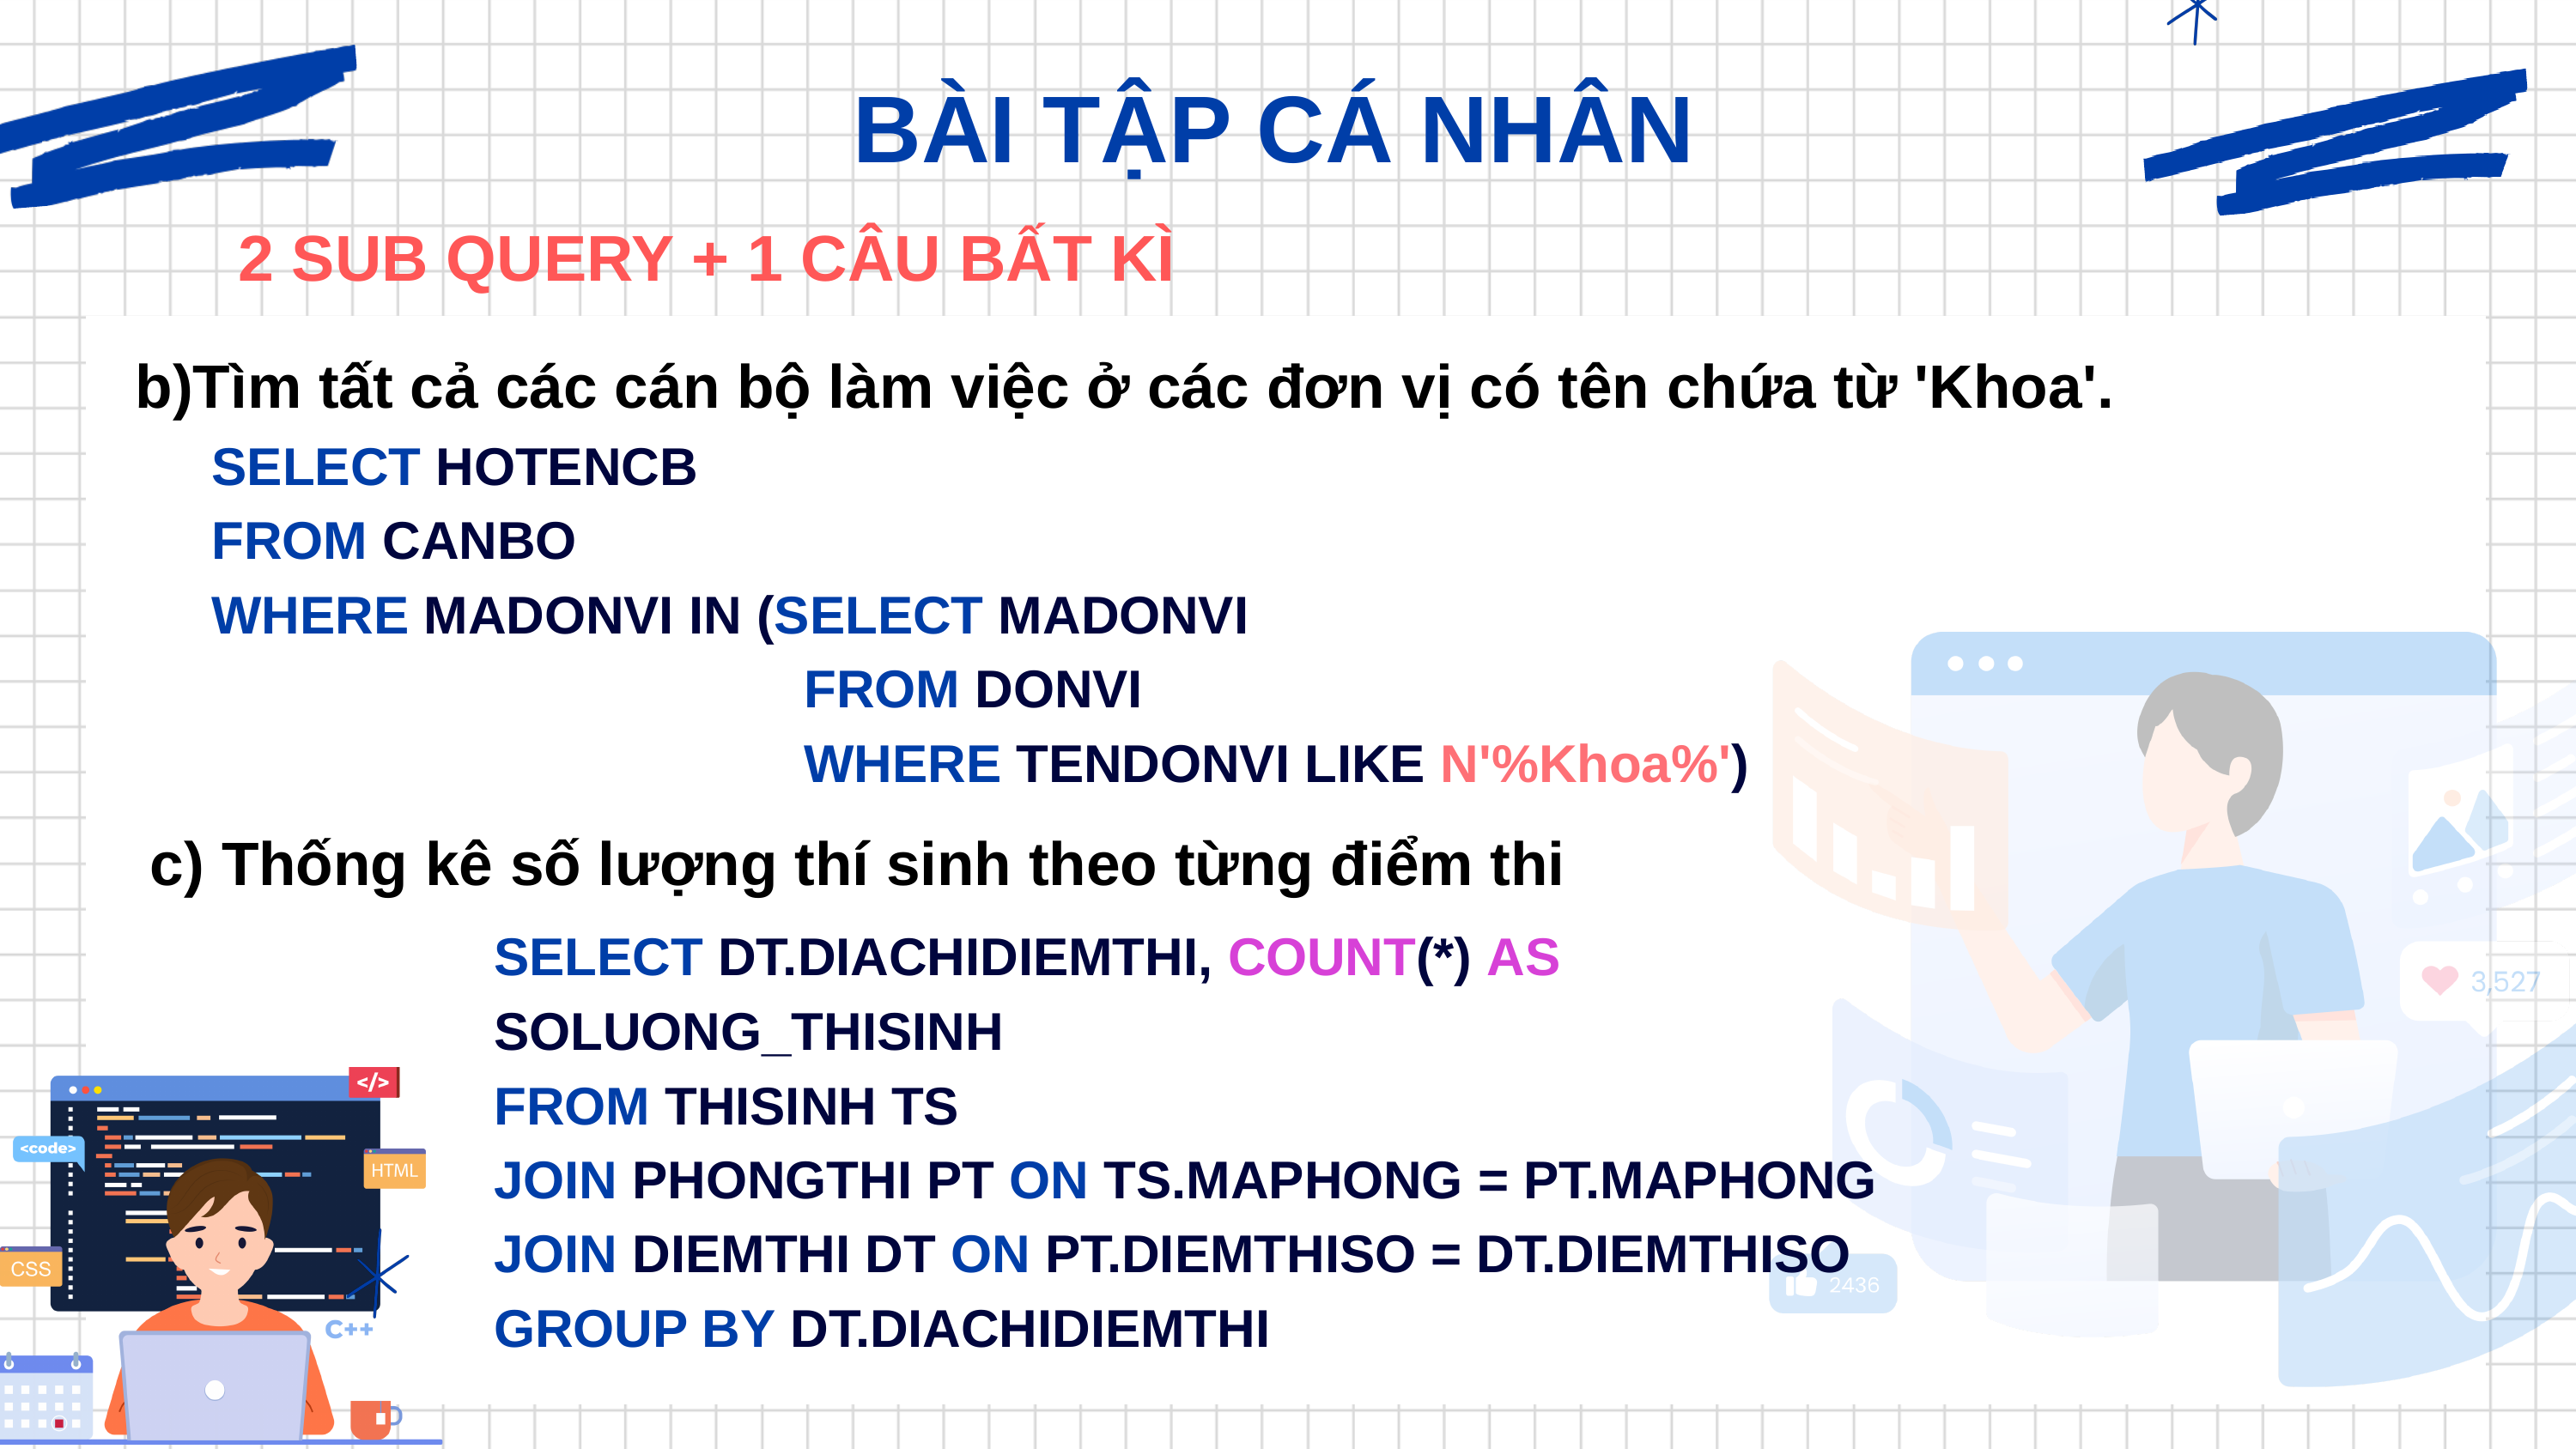

BÀI TẬP CÁ NHÂN

2 SUB QUERY + 1 CÂU BẤT KÌ

b)Tìm tất cả các cán bộ làm việc ở các đơn vị có tên chứa từ 'Khoa'.
SELECT HOTENCB
FROM CANBO
WHERE MADONVI IN (SELECT MADONVI
                                        FROM DONVI
                                        WHERE TENDONVI LIKE N'%Khoa%')

 c) Thống kê số lượng thí sinh theo từng điểm thi
SELECT DT.DIACHIDIEMTHI, COUNT(*) AS SOLUONG_THISINH
FROM THISINH TS
JOIN PHONGTHI PT ON TS.MAPHONG = PT.MAPHONG
JOIN DIEMTHI DT ON PT.DIEMTHISO = DT.DIEMTHISO
GROUP BY DT.DIACHIDIEMTHI